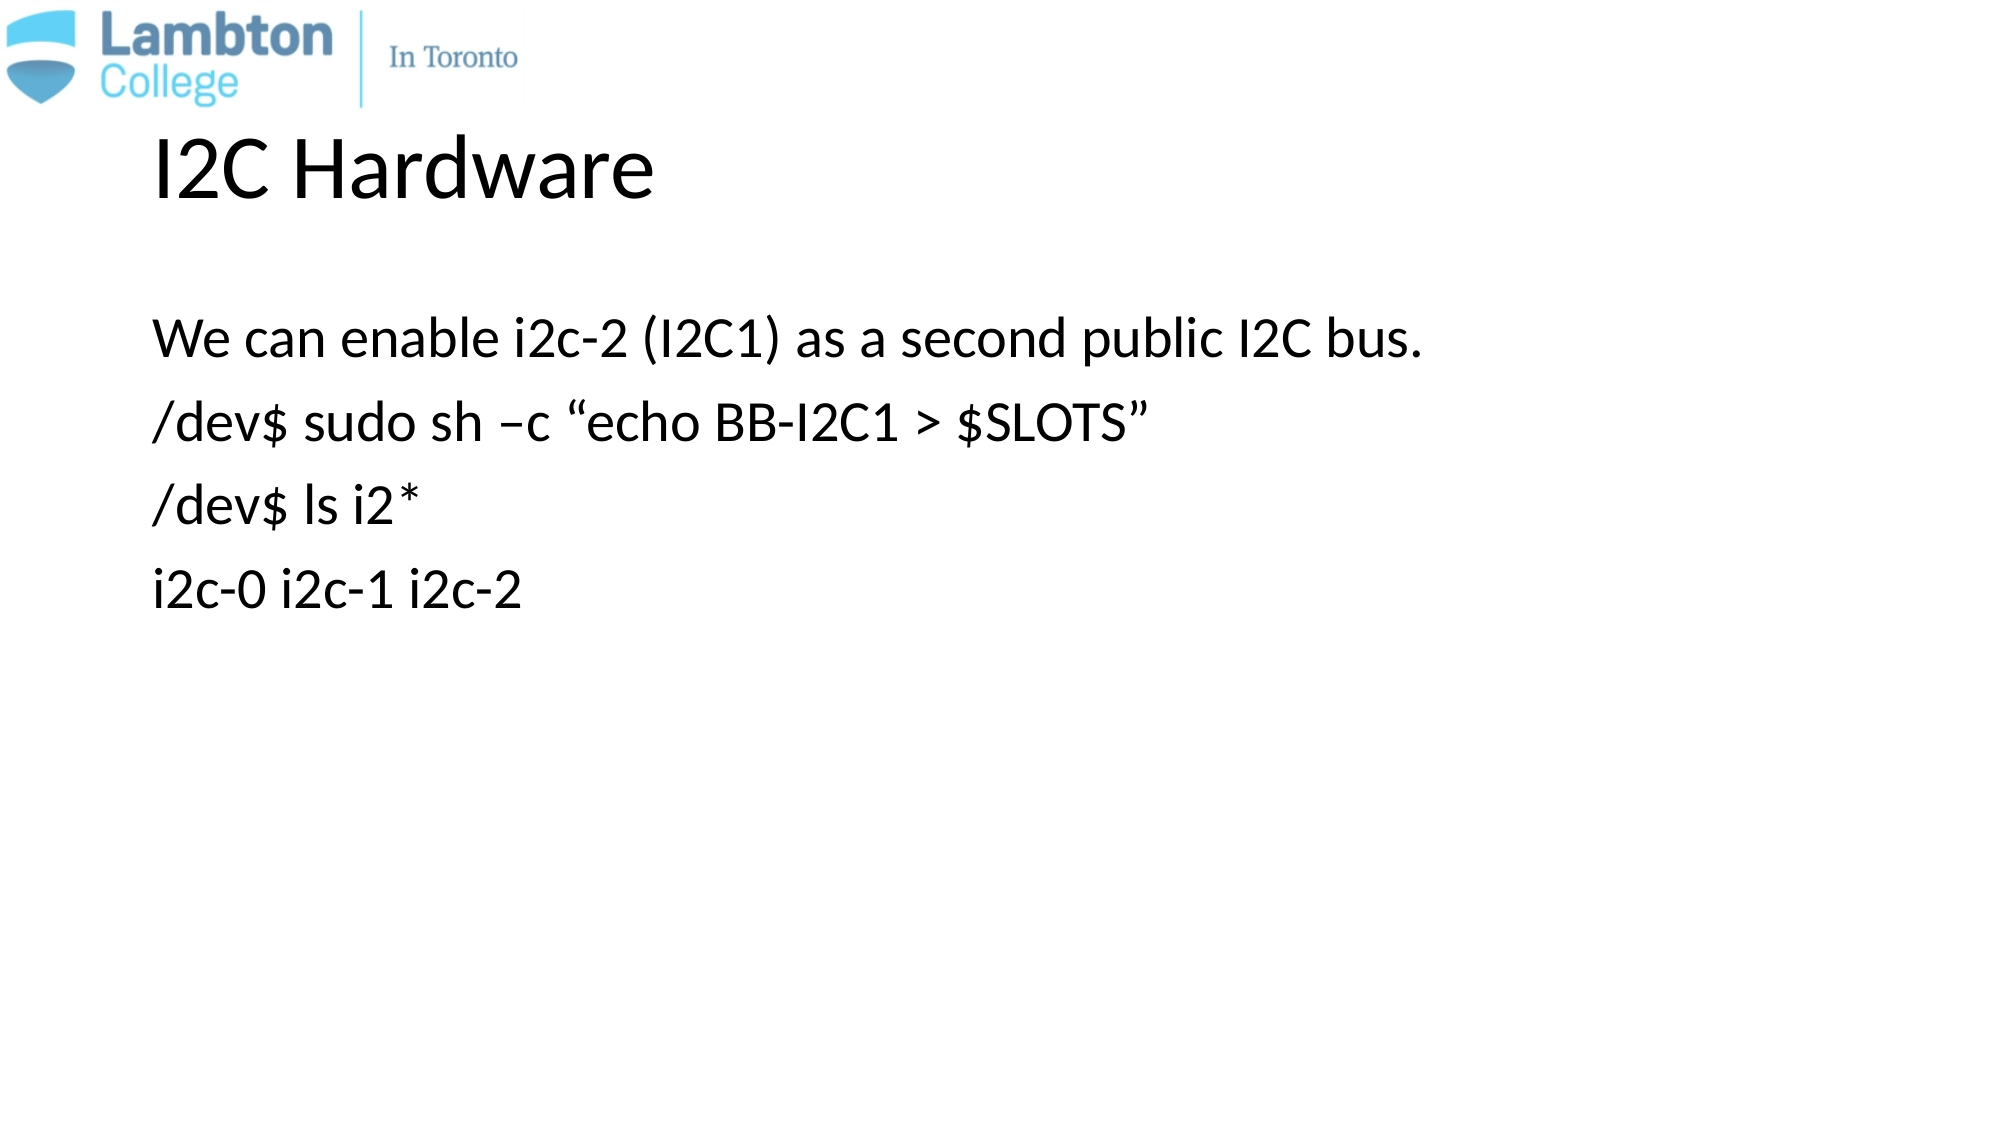

# I2C Hardware
We can enable i2c-2 (I2C1) as a second public I2C bus.
/dev$ sudo sh –c “echo BB-I2C1 > $SLOTS”
/dev$ ls i2*
i2c-0 i2c-1 i2c-2